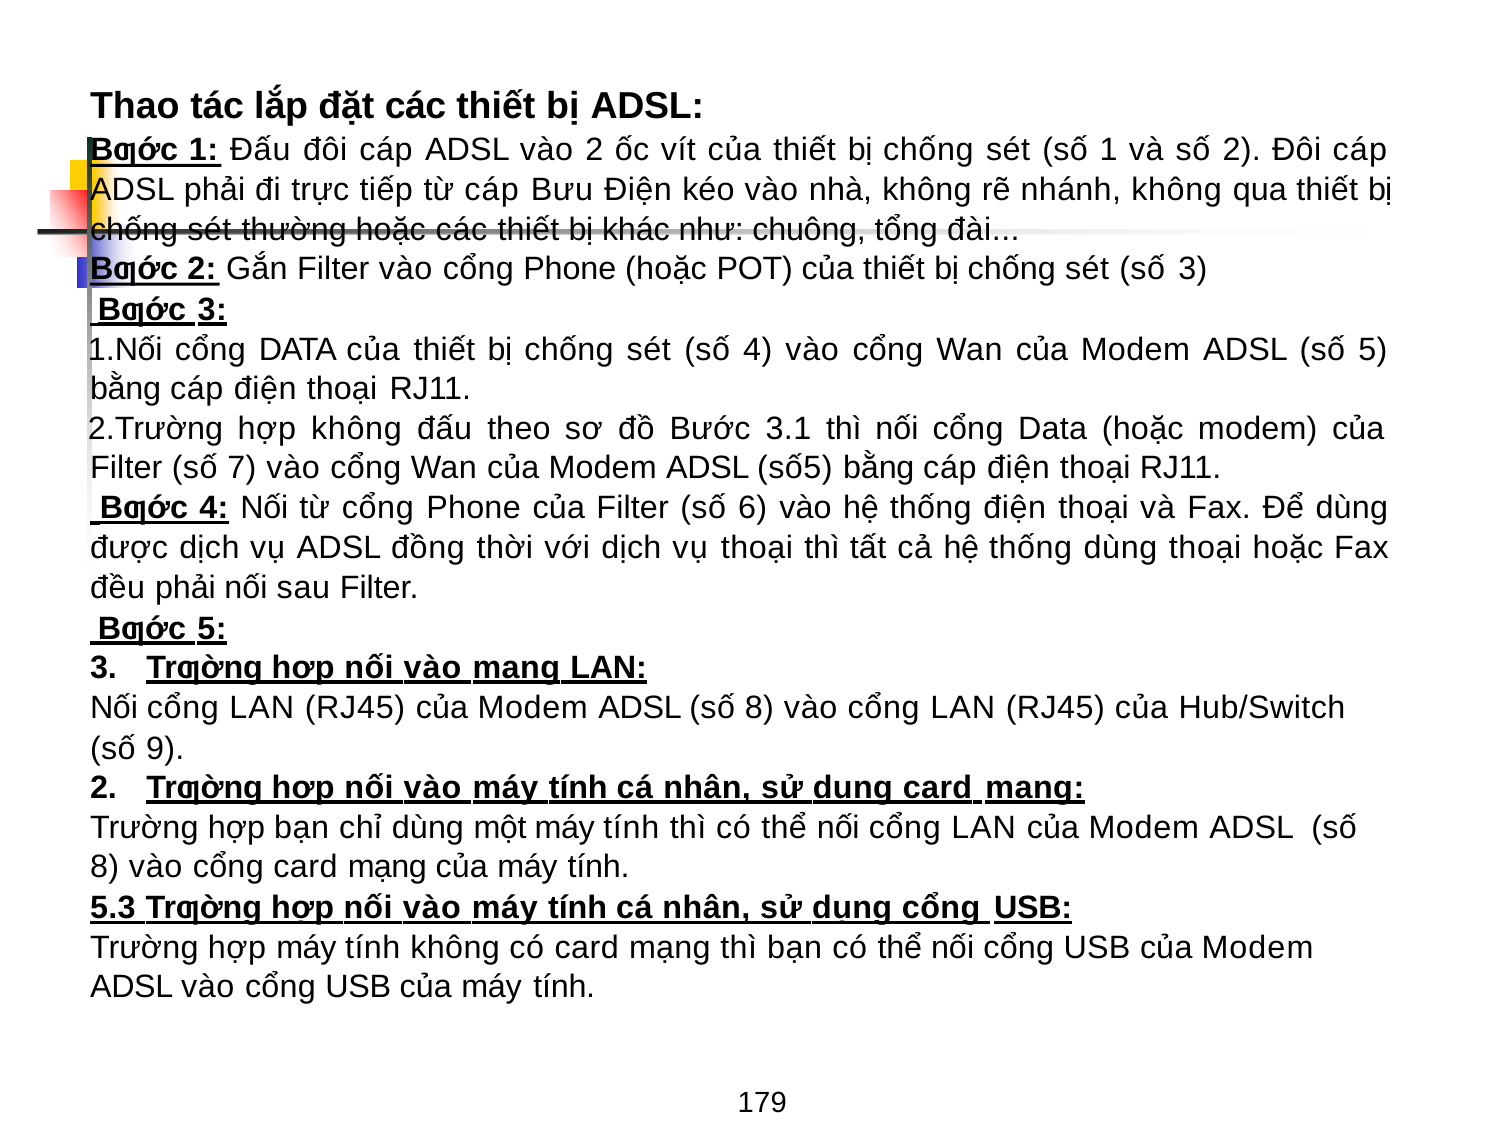

# Thao tác lắp đặt các thiết bị ADSL:
Bƣớc 1: Đấu đôi cáp ADSL vào 2 ốc vít của thiết bị chống sét (số 1 và số 2). Đôi cáp  ADSL phải đi trực tiếp từ cáp Bưu Điện kéo vào nhà, không rẽ nhánh, không qua thiết bị  chống sét thường hoặc các thiết bị khác như: chuông, tổng đài...
Bƣớc 2: Gắn Filter vào cổng Phone (hoặc POT) của thiết bị chống sét (số 3)
 Bƣớc 3:
Nối cổng DATA của thiết bị chống sét (số 4) vào cổng Wan của Modem ADSL (số 5)  bằng cáp điện thoại RJ11.
Trường hợp không đấu theo sơ đồ Bước 3.1 thì nối cổng Data (hoặc modem) của  Filter (số 7) vào cổng Wan của Modem ADSL (số5) bằng cáp điện thoại RJ11.
 Bƣớc 4: Nối từ cổng Phone của Filter (số 6) vào hệ thống điện thoại và Fax. Để dùng  được dịch vụ ADSL đồng thời với dịch vụ thoại thì tất cả hệ thống dùng thoại hoặc Fax  đều phải nối sau Filter.
 Bƣớc 5:
Trƣờng hợp nối vào mạng LAN:
Nối cổng LAN (RJ45) của Modem ADSL (số 8) vào cổng LAN (RJ45) của Hub/Switch  (số 9).
Trƣờng hợp nối vào máy tính cá nhân, sử dụng card mạng:
Trường hợp bạn chỉ dùng một máy tính thì có thể nối cổng LAN của Modem ADSL (số
8) vào cổng card mạng của máy tính.
5.3 Trƣờng hợp nối vào máy tính cá nhân, sử dụng cổng USB:
Trường hợp máy tính không có card mạng thì bạn có thể nối cổng USB của Modem  ADSL vào cổng USB của máy tính.

179